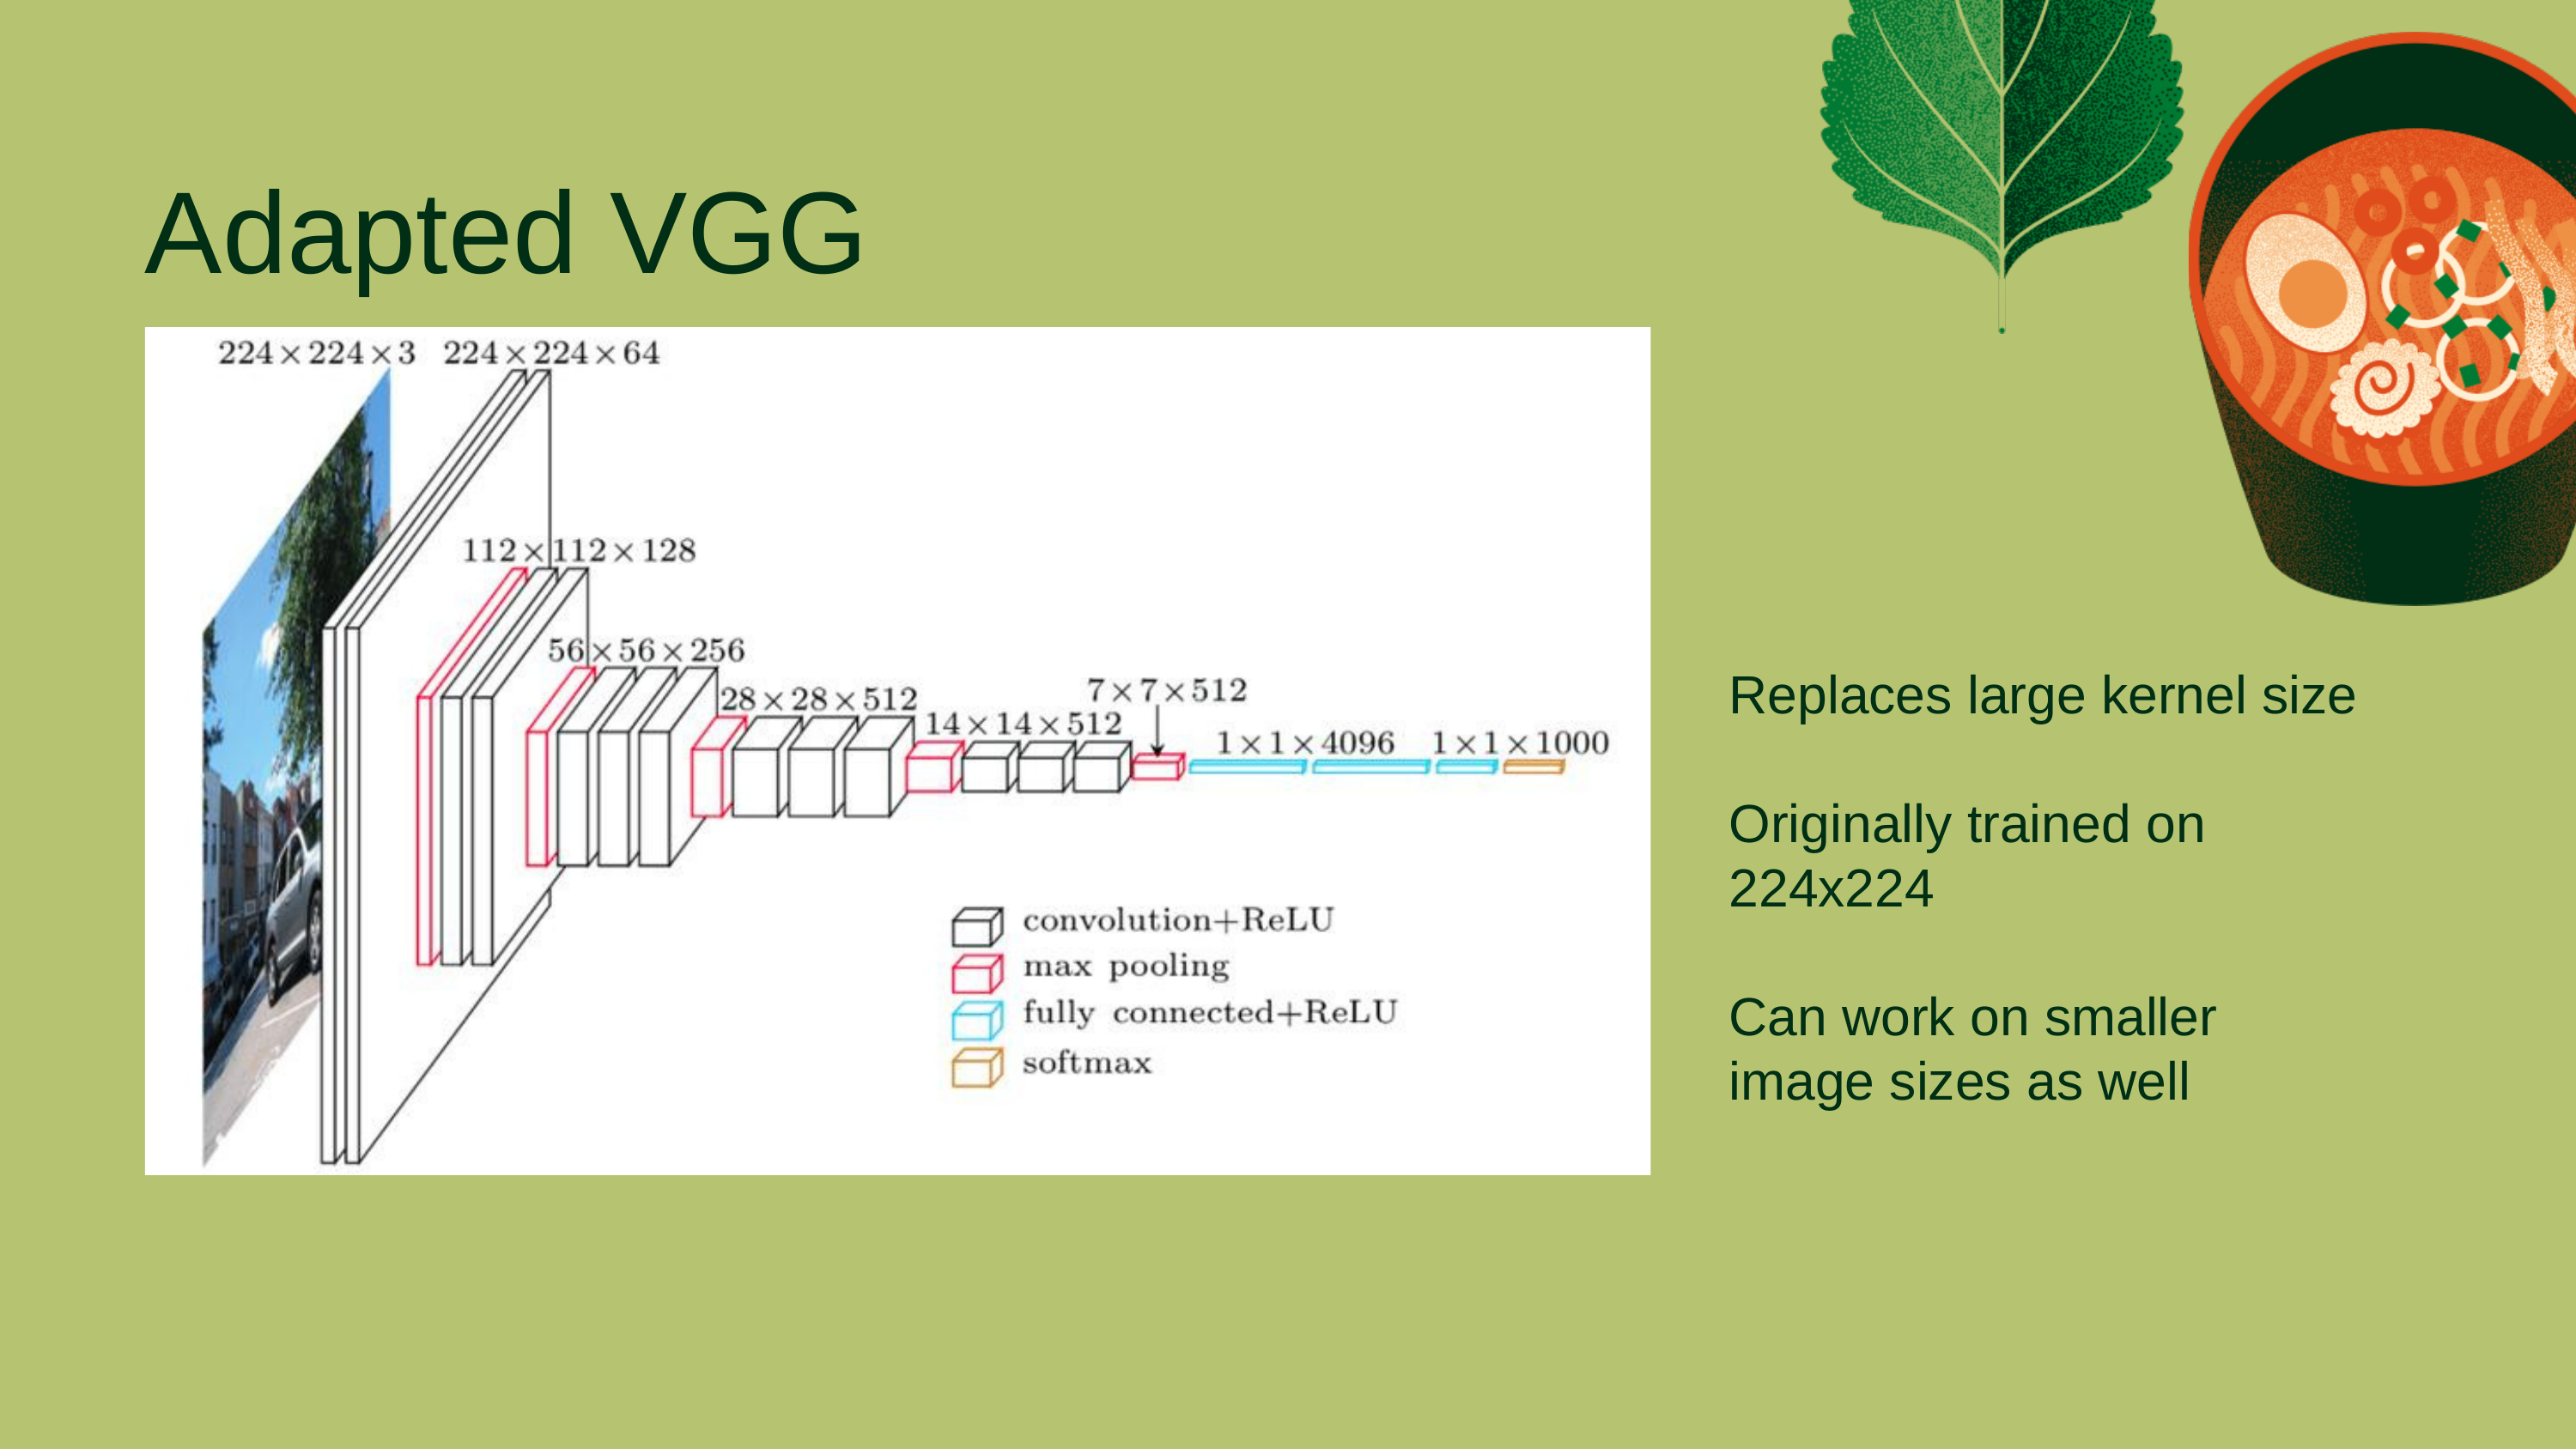

Adapted VGG

Replaces large kernel size

Originally trained on 224x224

Can work on smaller image sizes as well